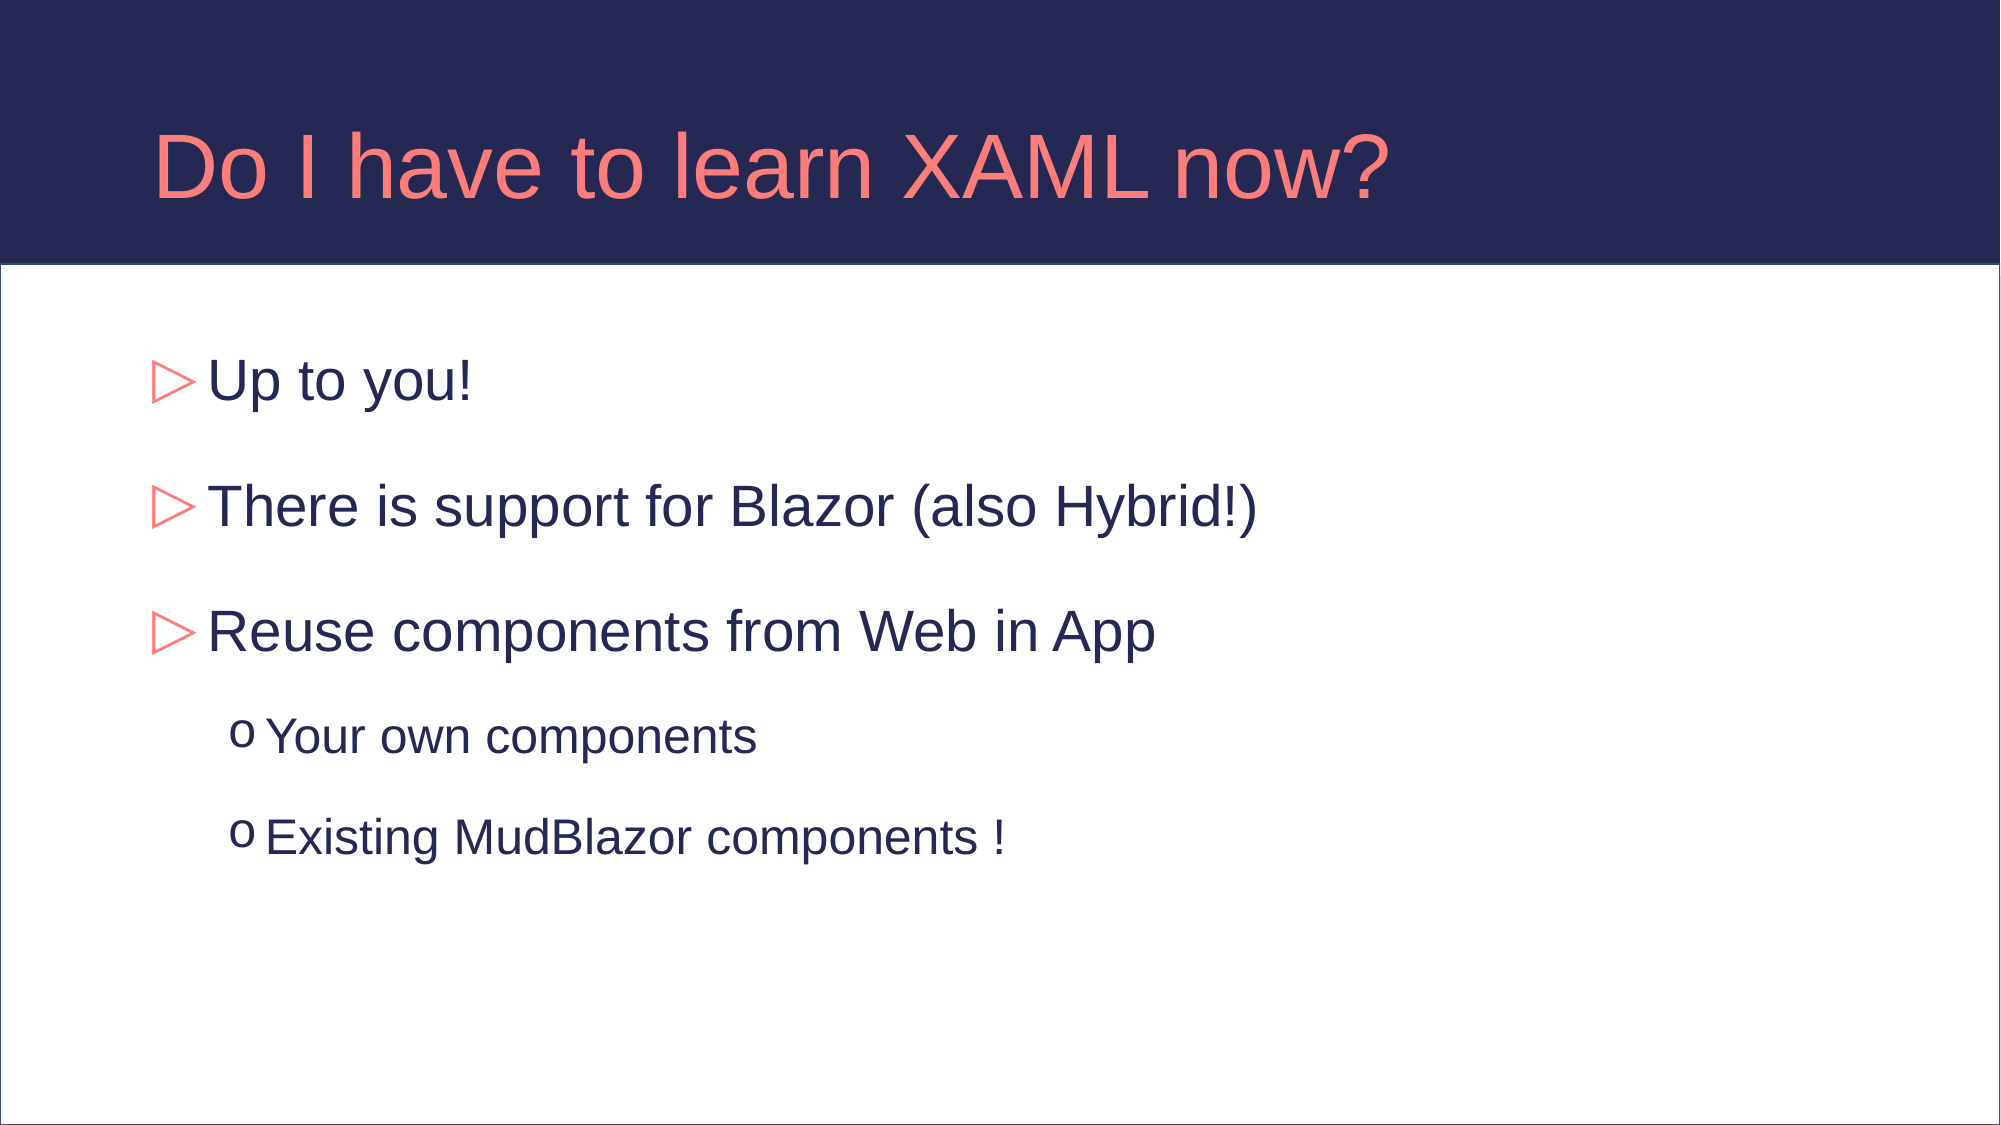

# Do I have to learn XAML now?
Up to you!
There is support for Blazor (also Hybrid!)
Reuse components from Web in App
Your own components
Existing MudBlazor components !